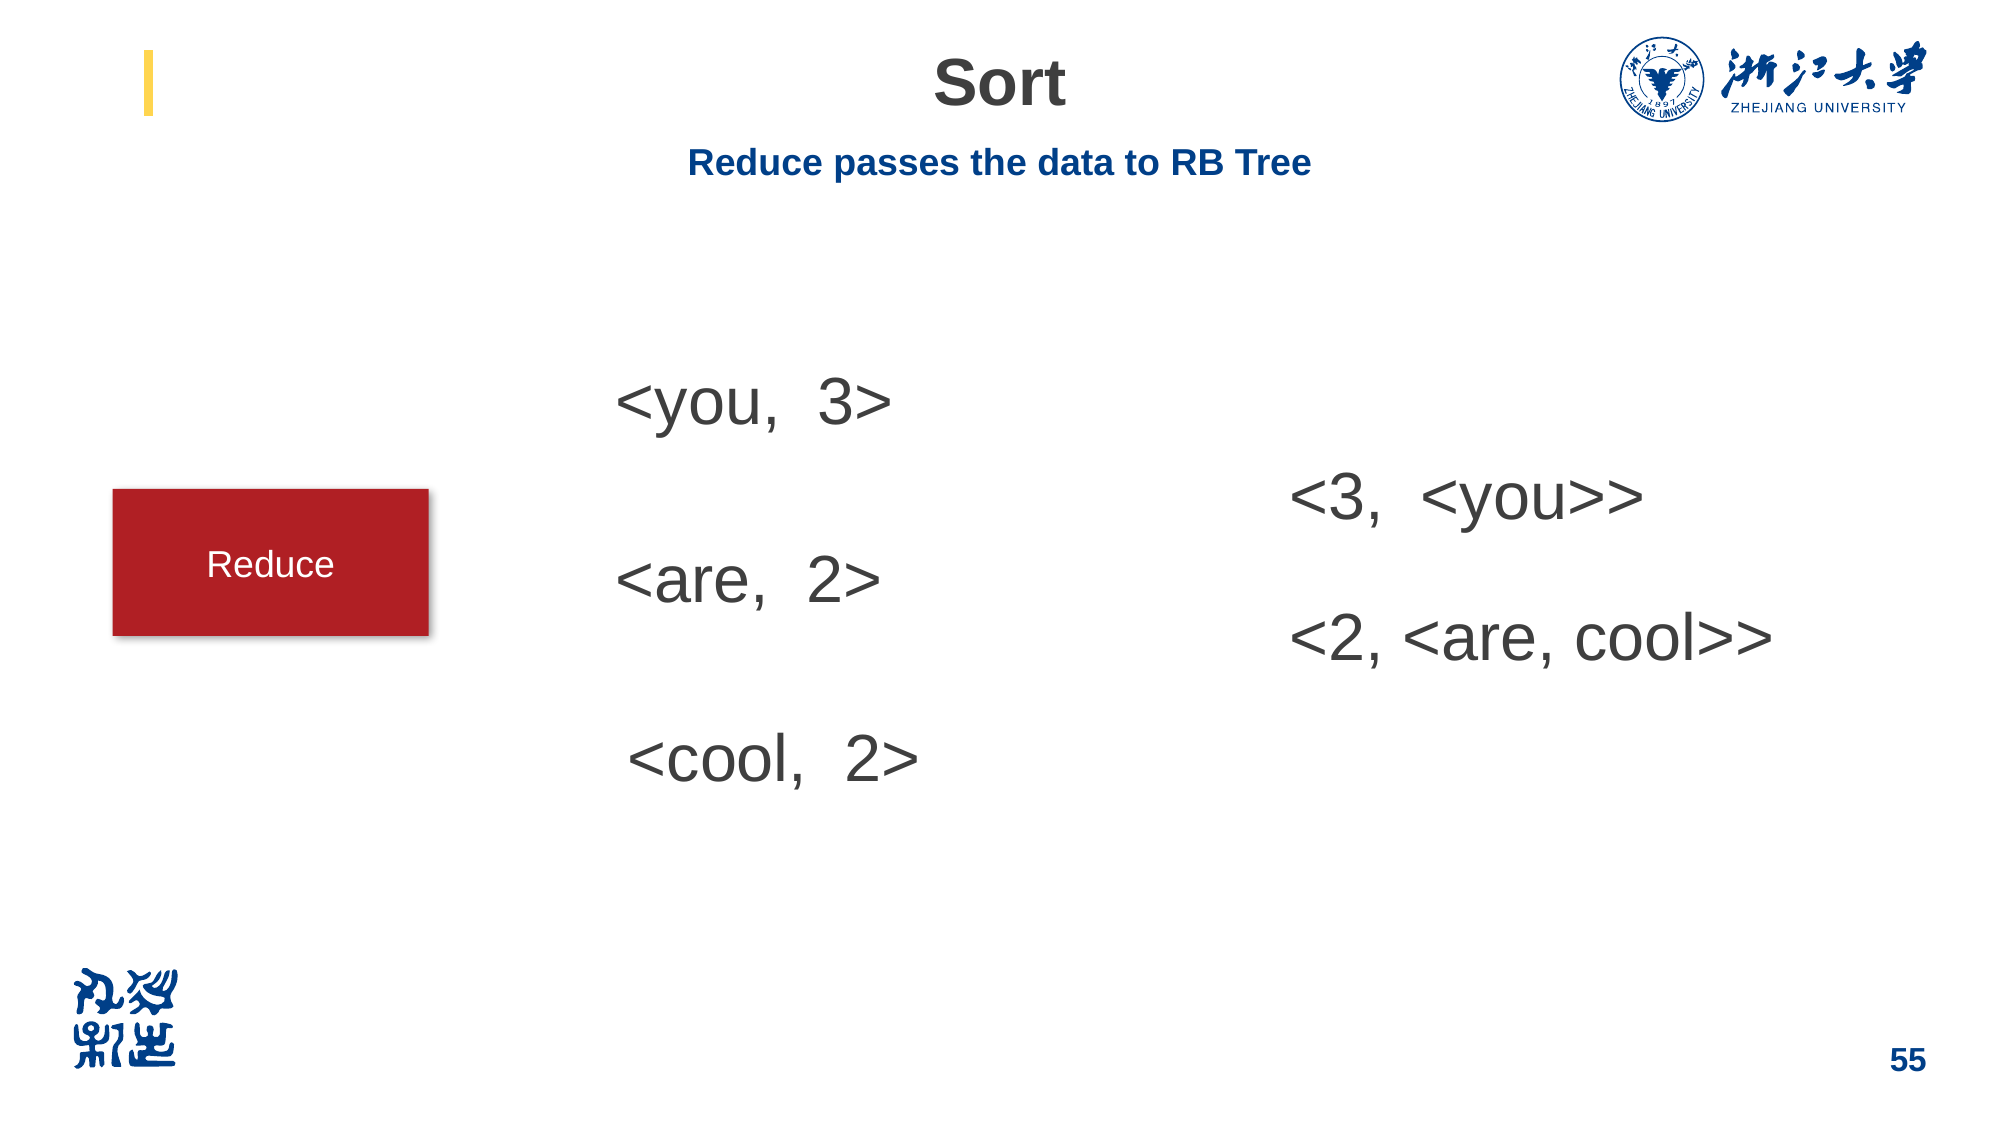

# Sort
Reduce passes the data to RB Tree
<you,  3>
<3,  <you>>
Reduce
<are,  2>
<2, <are, cool>>
<cool,  2>
55